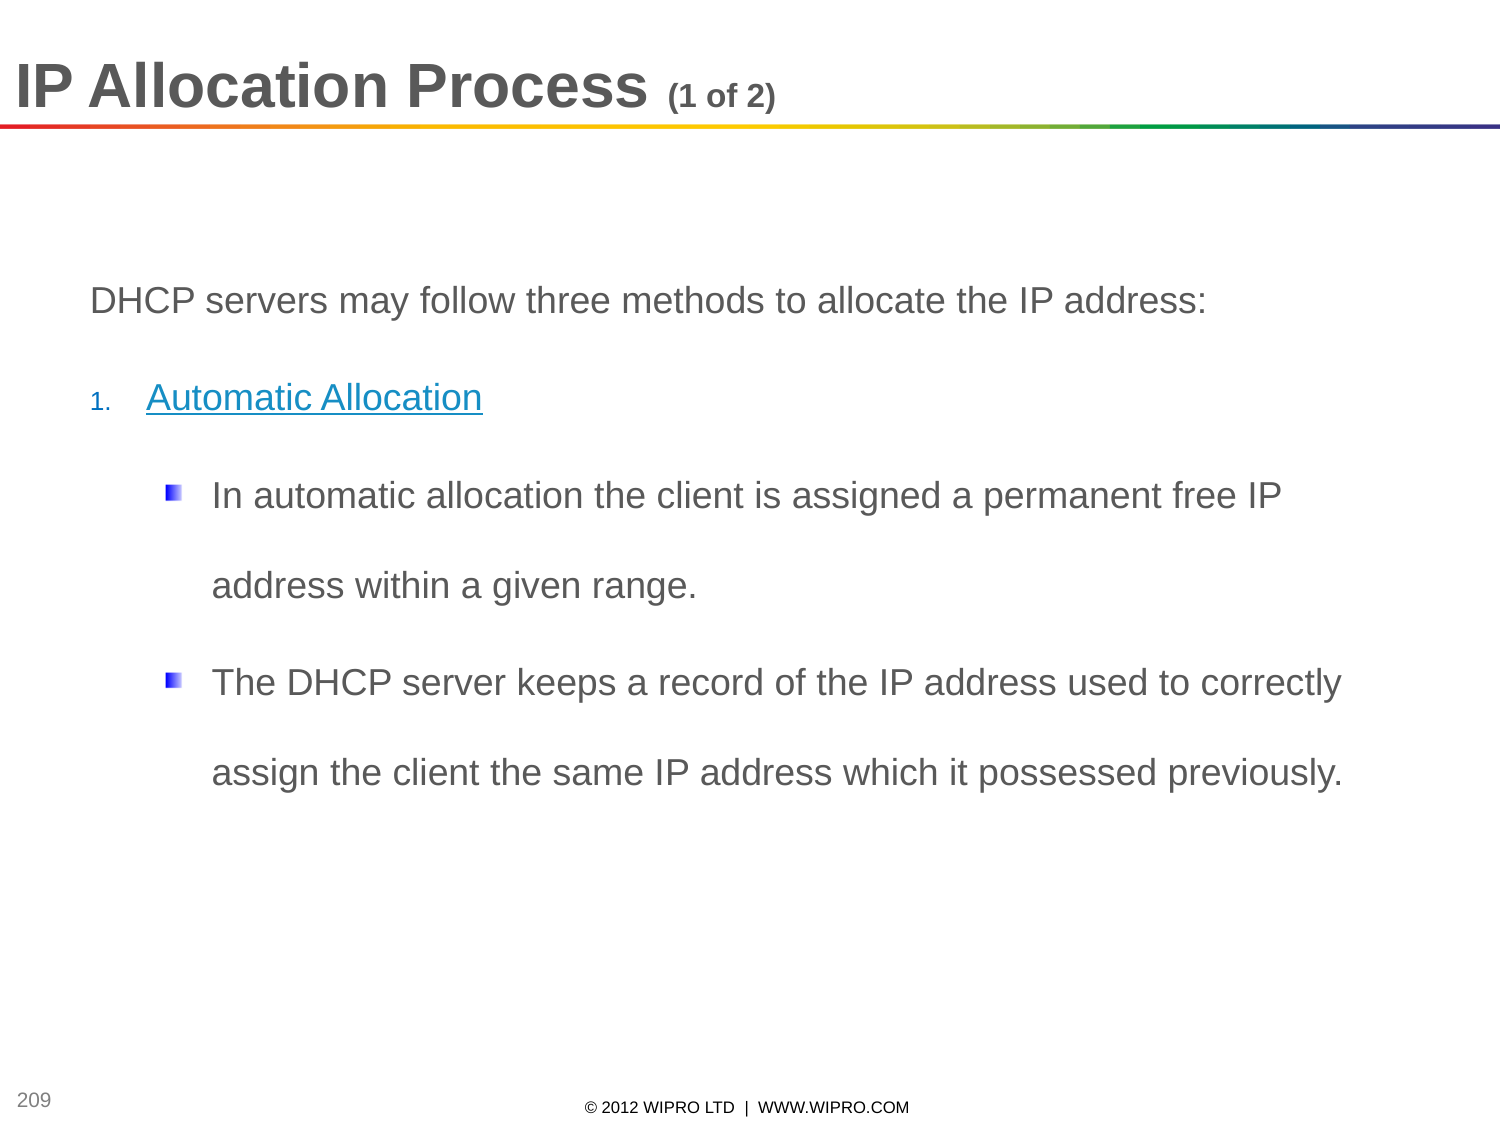

IP Allocation Process (1 of 2)
DHCP servers may follow three methods to allocate the IP address:
Automatic Allocation
In automatic allocation the client is assigned a permanent free IP address within a given range.
The DHCP server keeps a record of the IP address used to correctly assign the client the same IP address which it possessed previously.